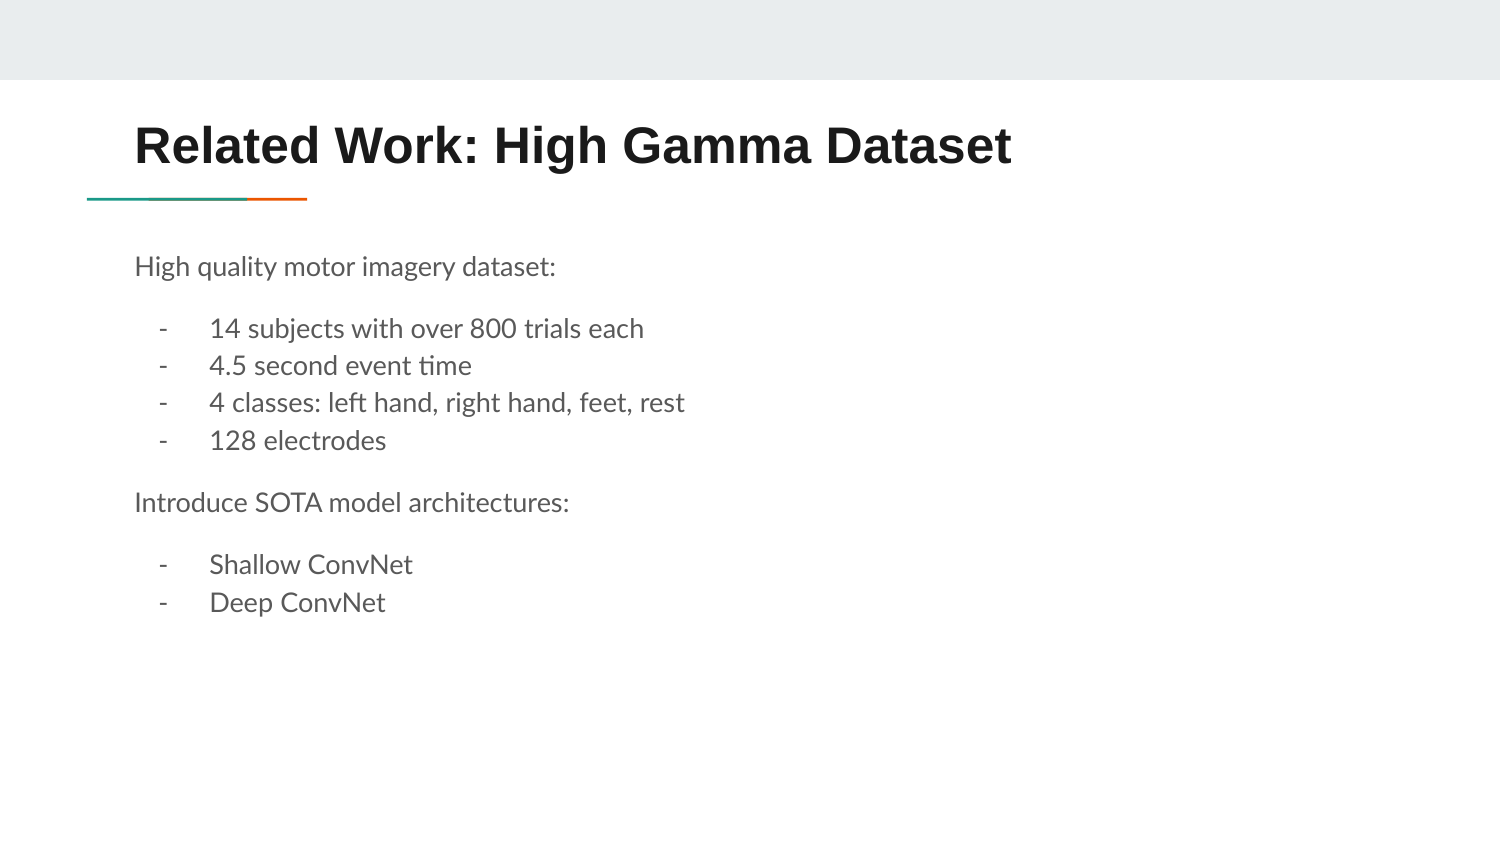

# Related Work: High Gamma Dataset
High quality motor imagery dataset:
14 subjects with over 800 trials each
4.5 second event time
4 classes: left hand, right hand, feet, rest
128 electrodes
Introduce SOTA model architectures:
Shallow ConvNet
Deep ConvNet